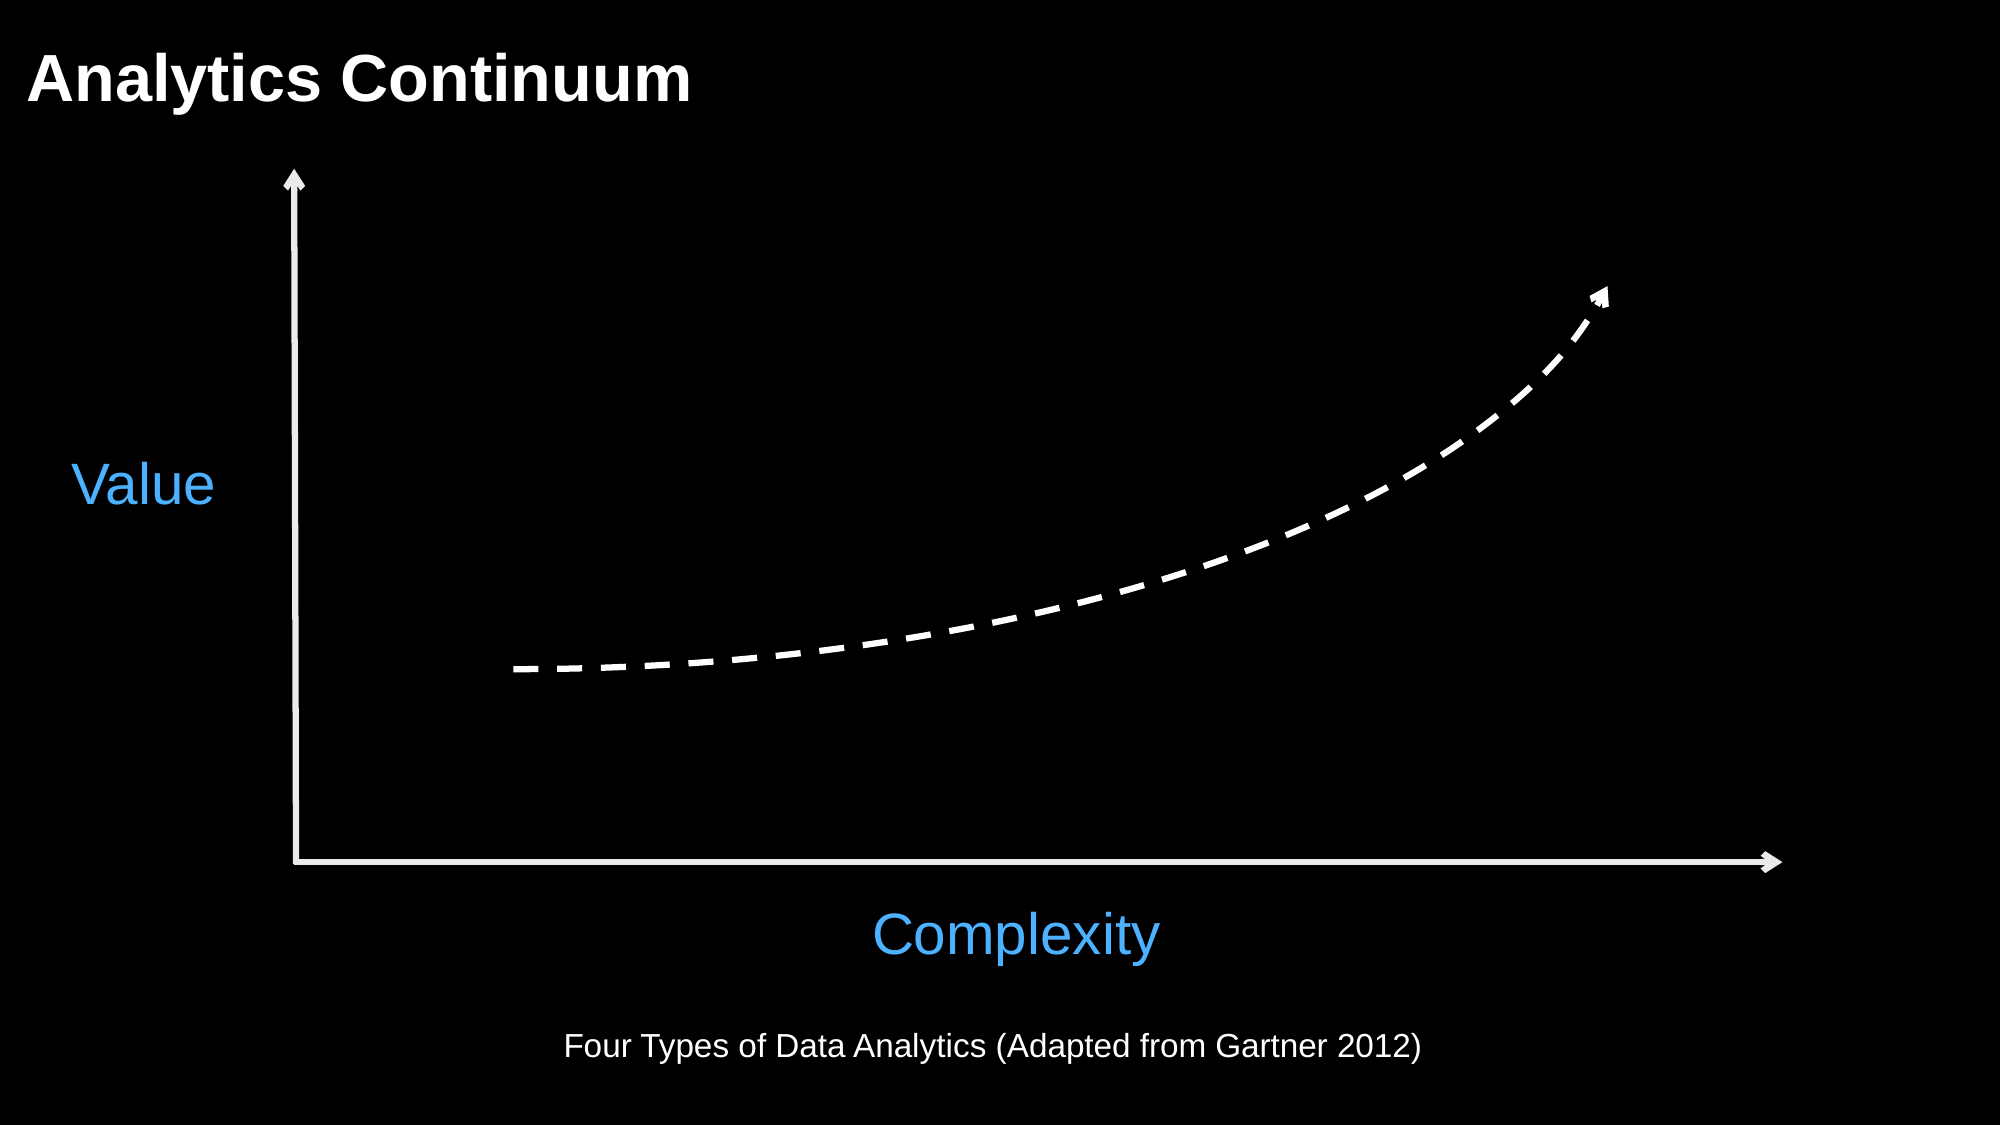

Analytics Continuum
Value
Complexity
Four Types of Data Analytics (Adapted from Gartner 2012)